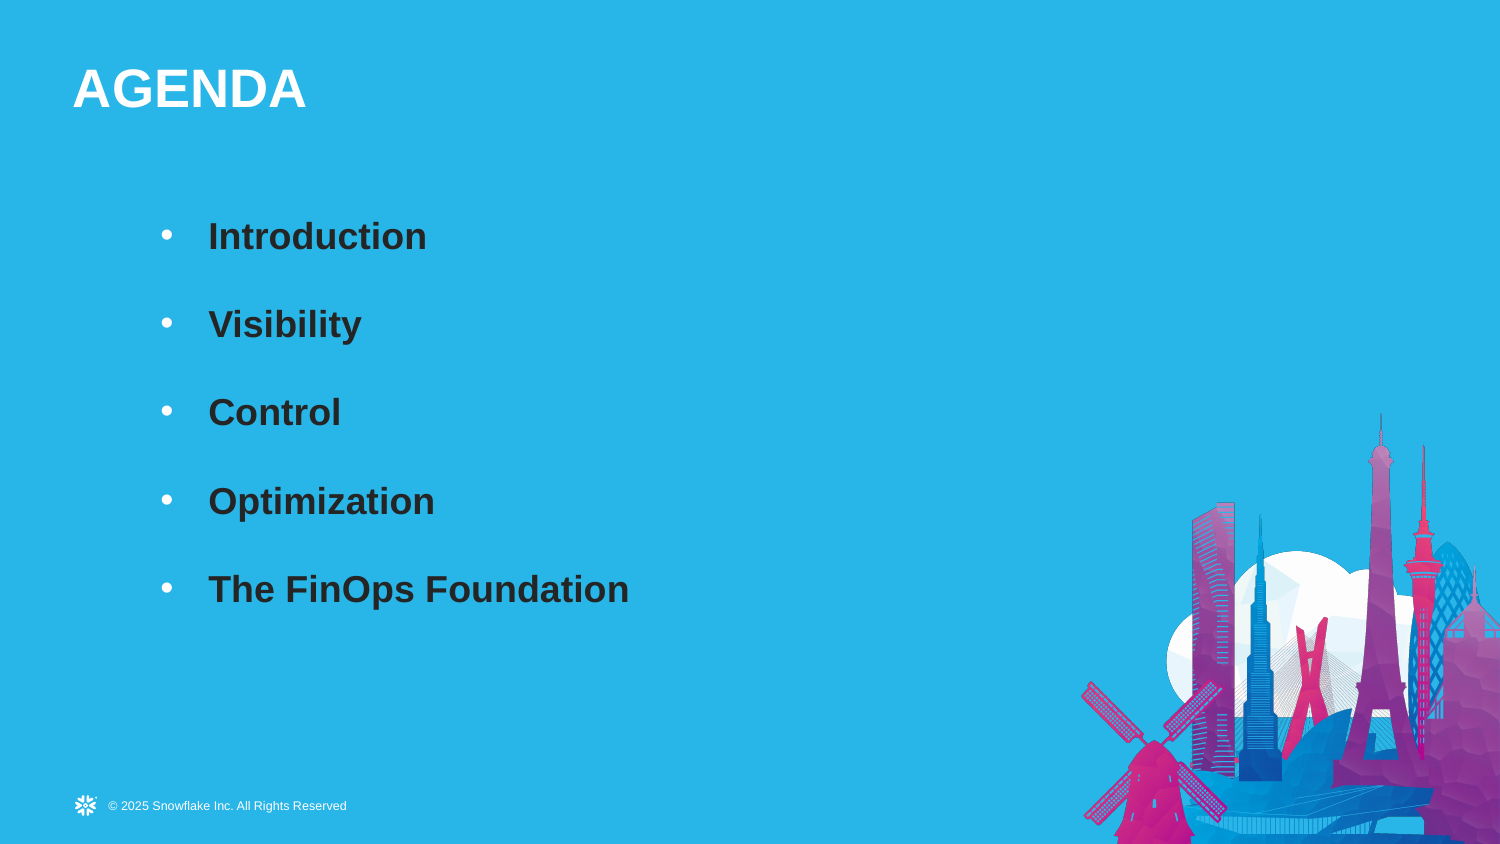

20 min
# AGENDA
Introduction
Visibility
Control
Optimization
The FinOps Foundation